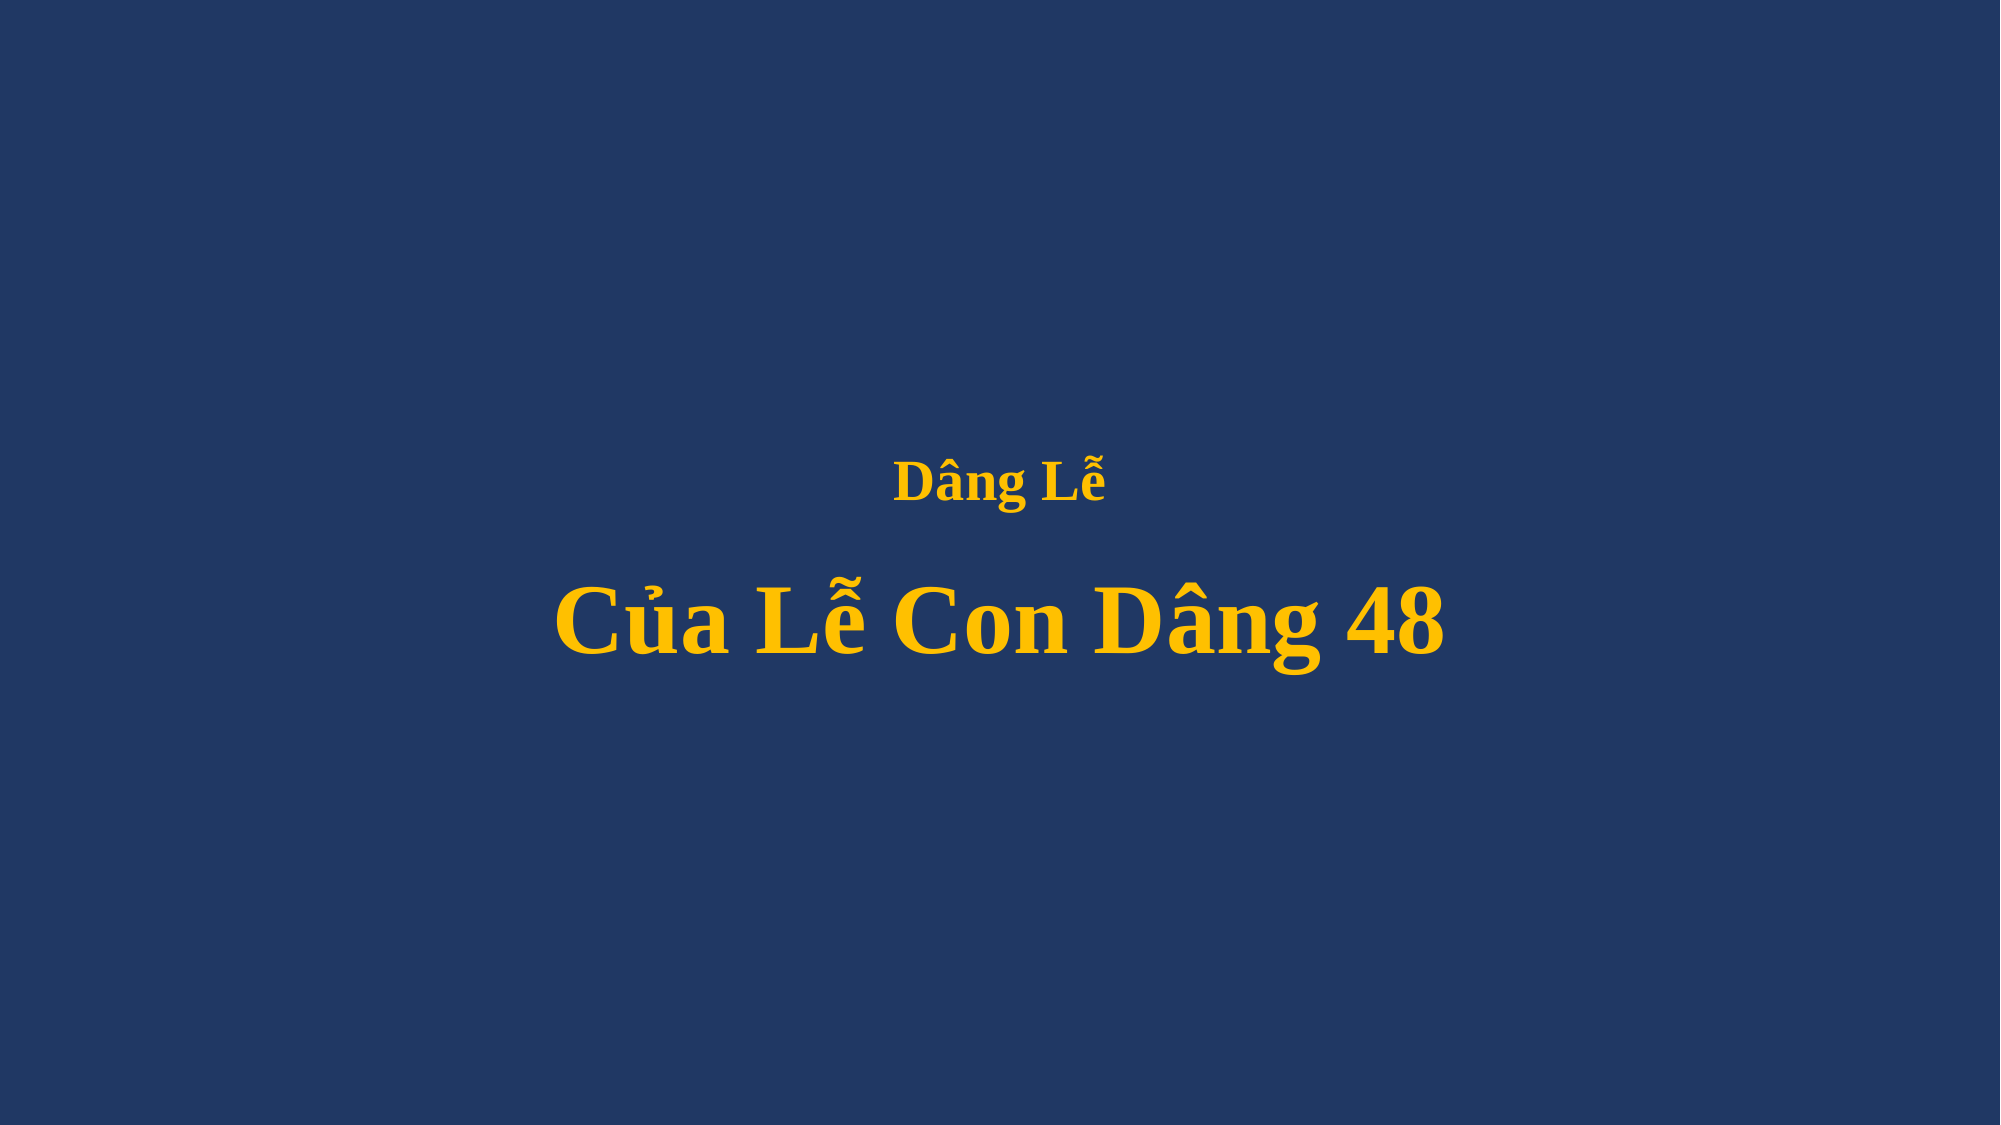

# Dâng Lễ Của Lễ Con Dâng 48